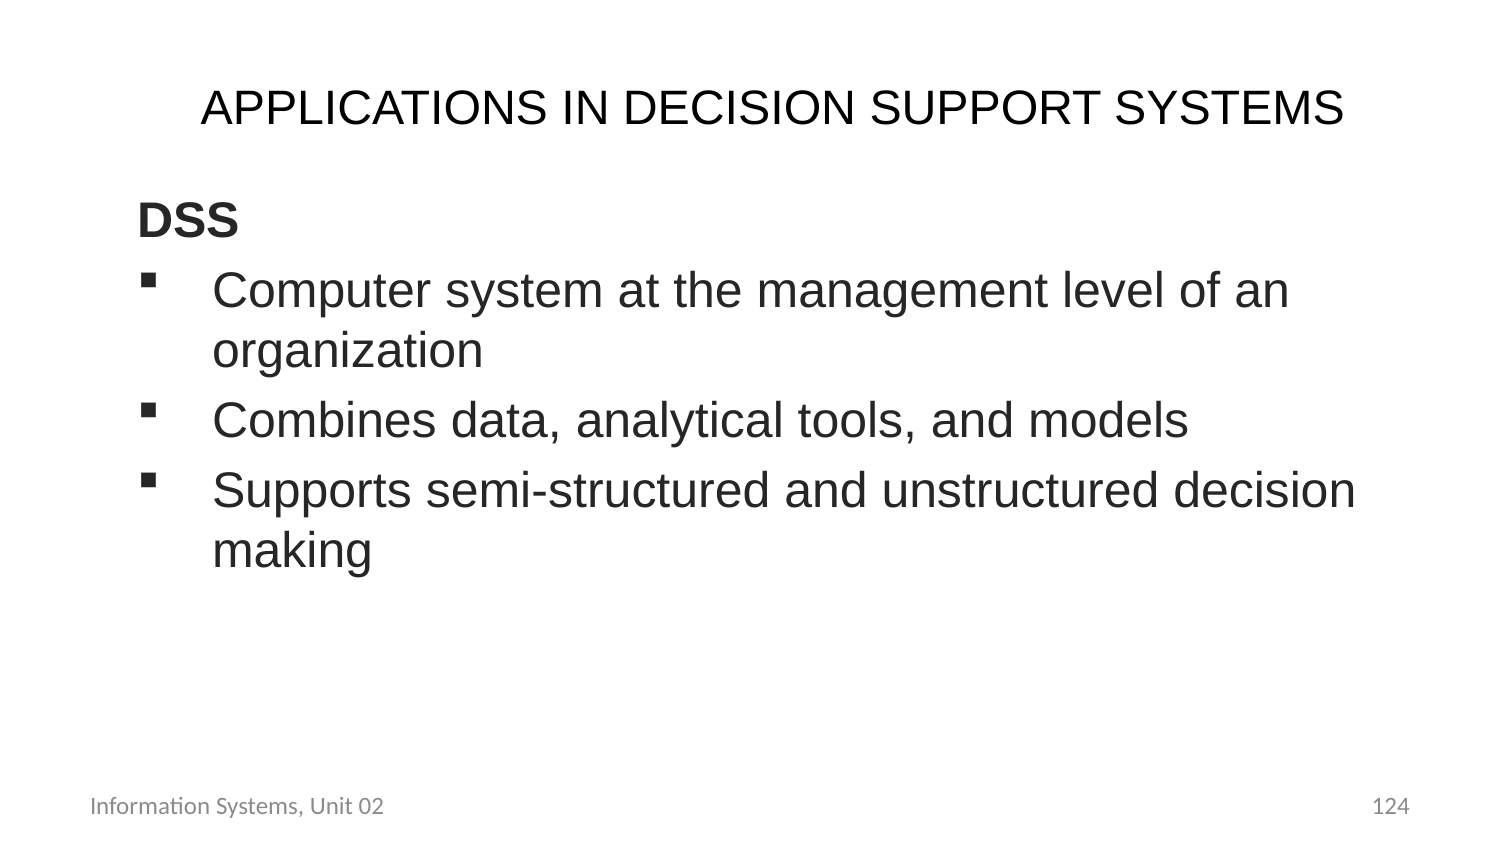

# Applications in decision support systems
DSS
Computer system at the management level of an organization
Combines data, analytical tools, and models
Supports semi-structured and unstructured decision making

Information Systems, Unit 02
124